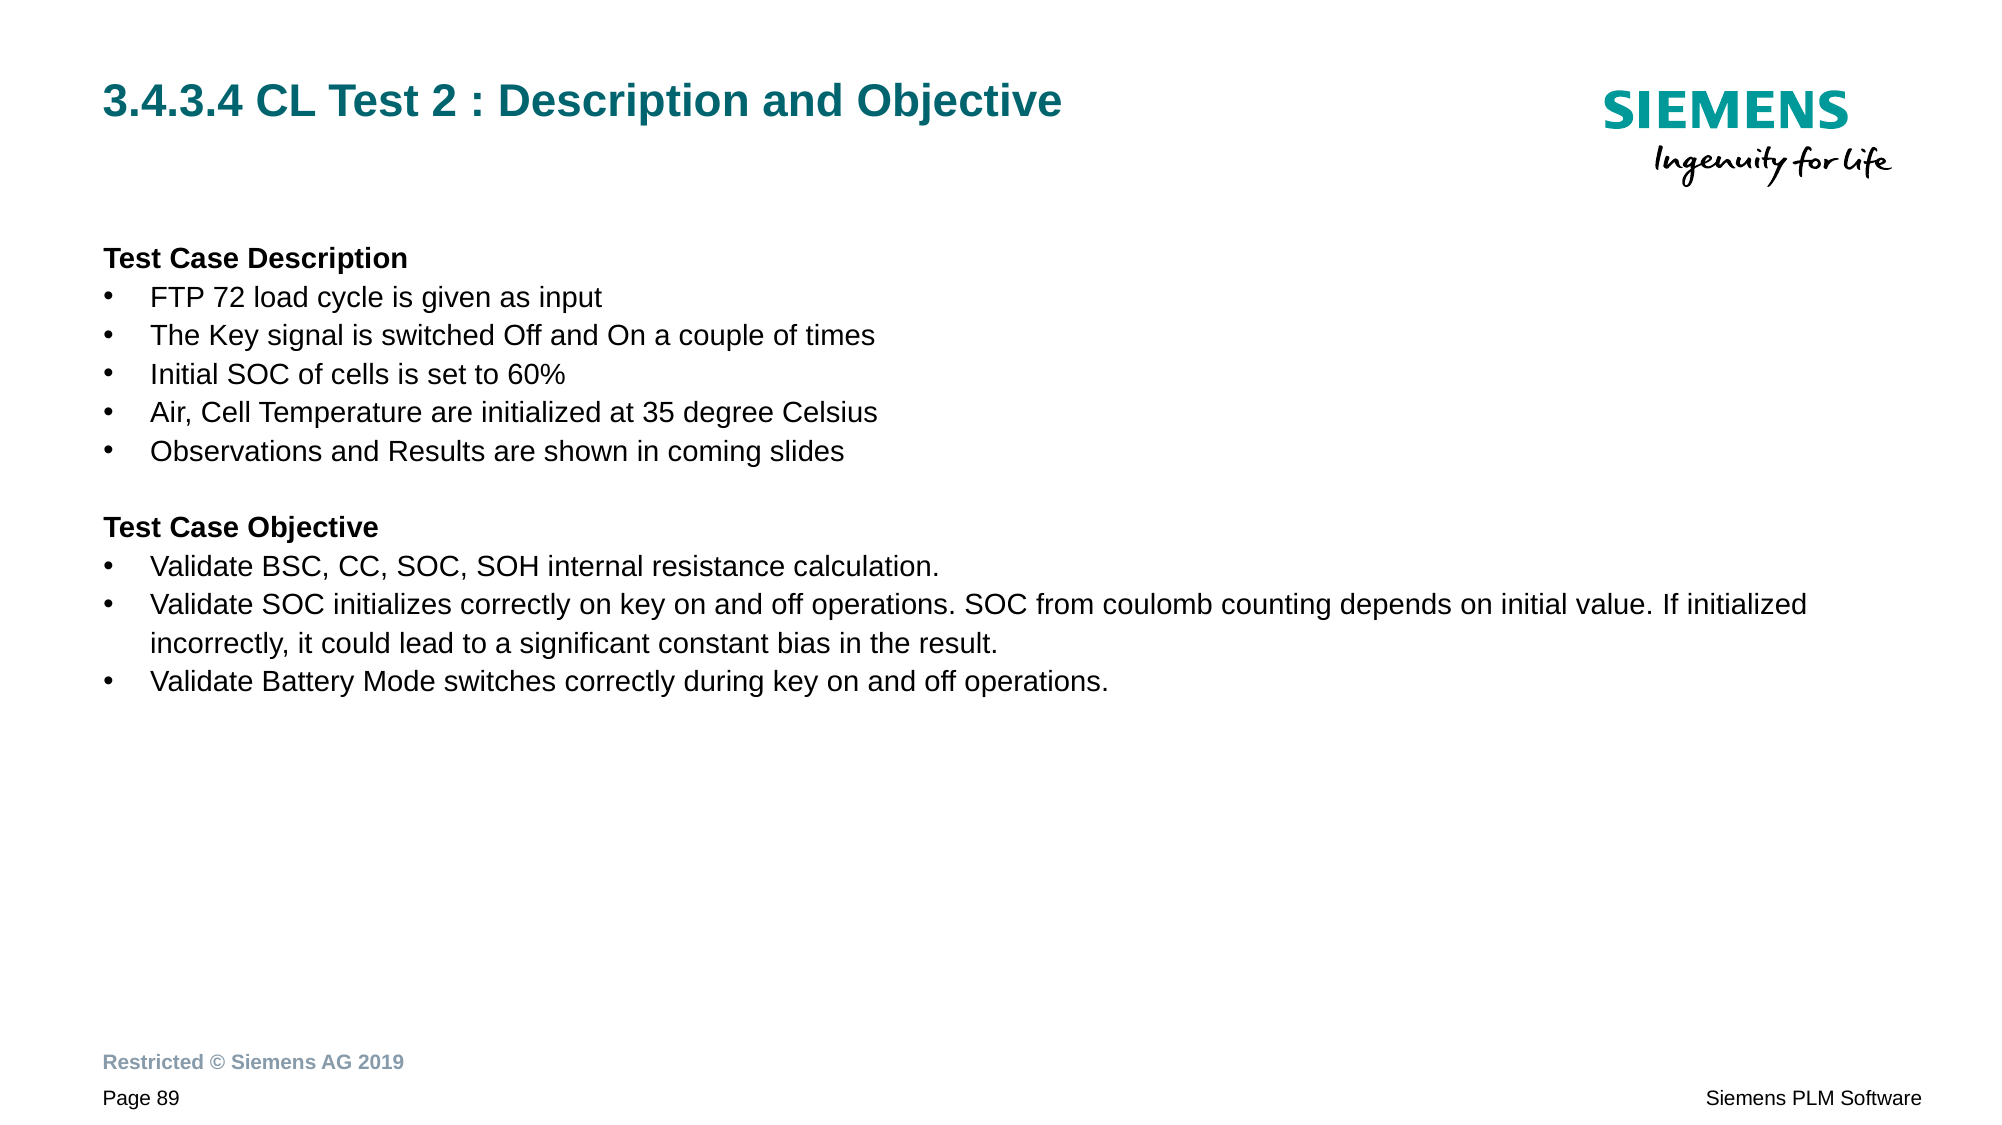

# 3.4.3.4 CL Test 2 : Description and Objective
Test Case Description
FTP 72 load cycle is given as input
The Key signal is switched Off and On a couple of times
Initial SOC of cells is set to 60%
Air, Cell Temperature are initialized at 35 degree Celsius
Observations and Results are shown in coming slides

Test Case Objective
Validate BSC, CC, SOC, SOH internal resistance calculation.
Validate SOC initializes correctly on key on and off operations. SOC from coulomb counting depends on initial value. If initialized incorrectly, it could lead to a significant constant bias in the result.
Validate Battery Mode switches correctly during key on and off operations.